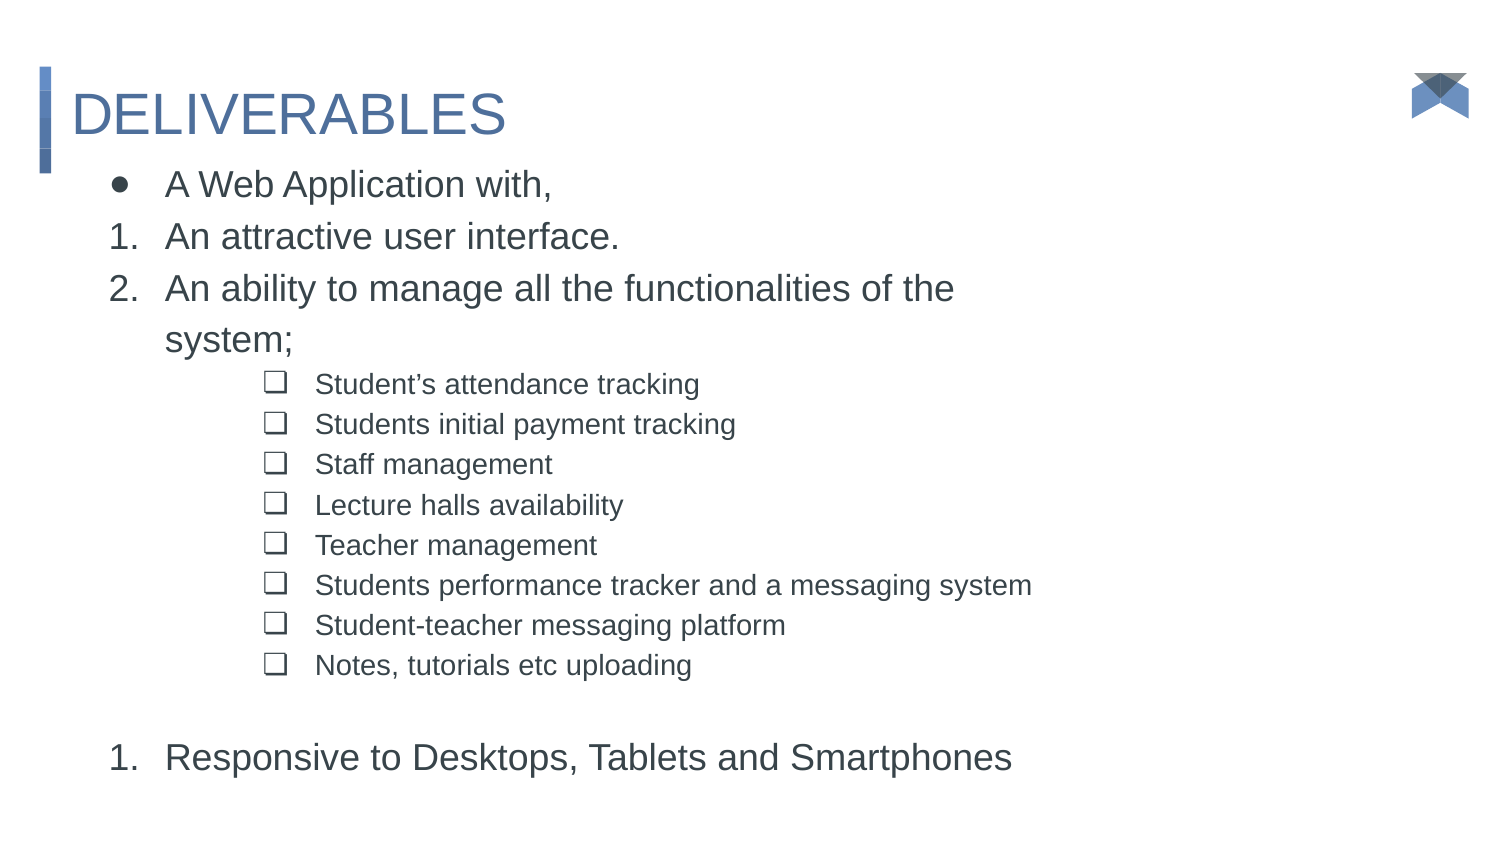

# DELIVERABLES

A Web Application with,
An attractive user interface.
An ability to manage all the functionalities of the system;
Student’s attendance tracking
Students initial payment tracking
Staff management
Lecture halls availability
Teacher management
Students performance tracker and a messaging system
Student-teacher messaging platform
Notes, tutorials etc uploading

Responsive to Desktops, Tablets and Smartphones